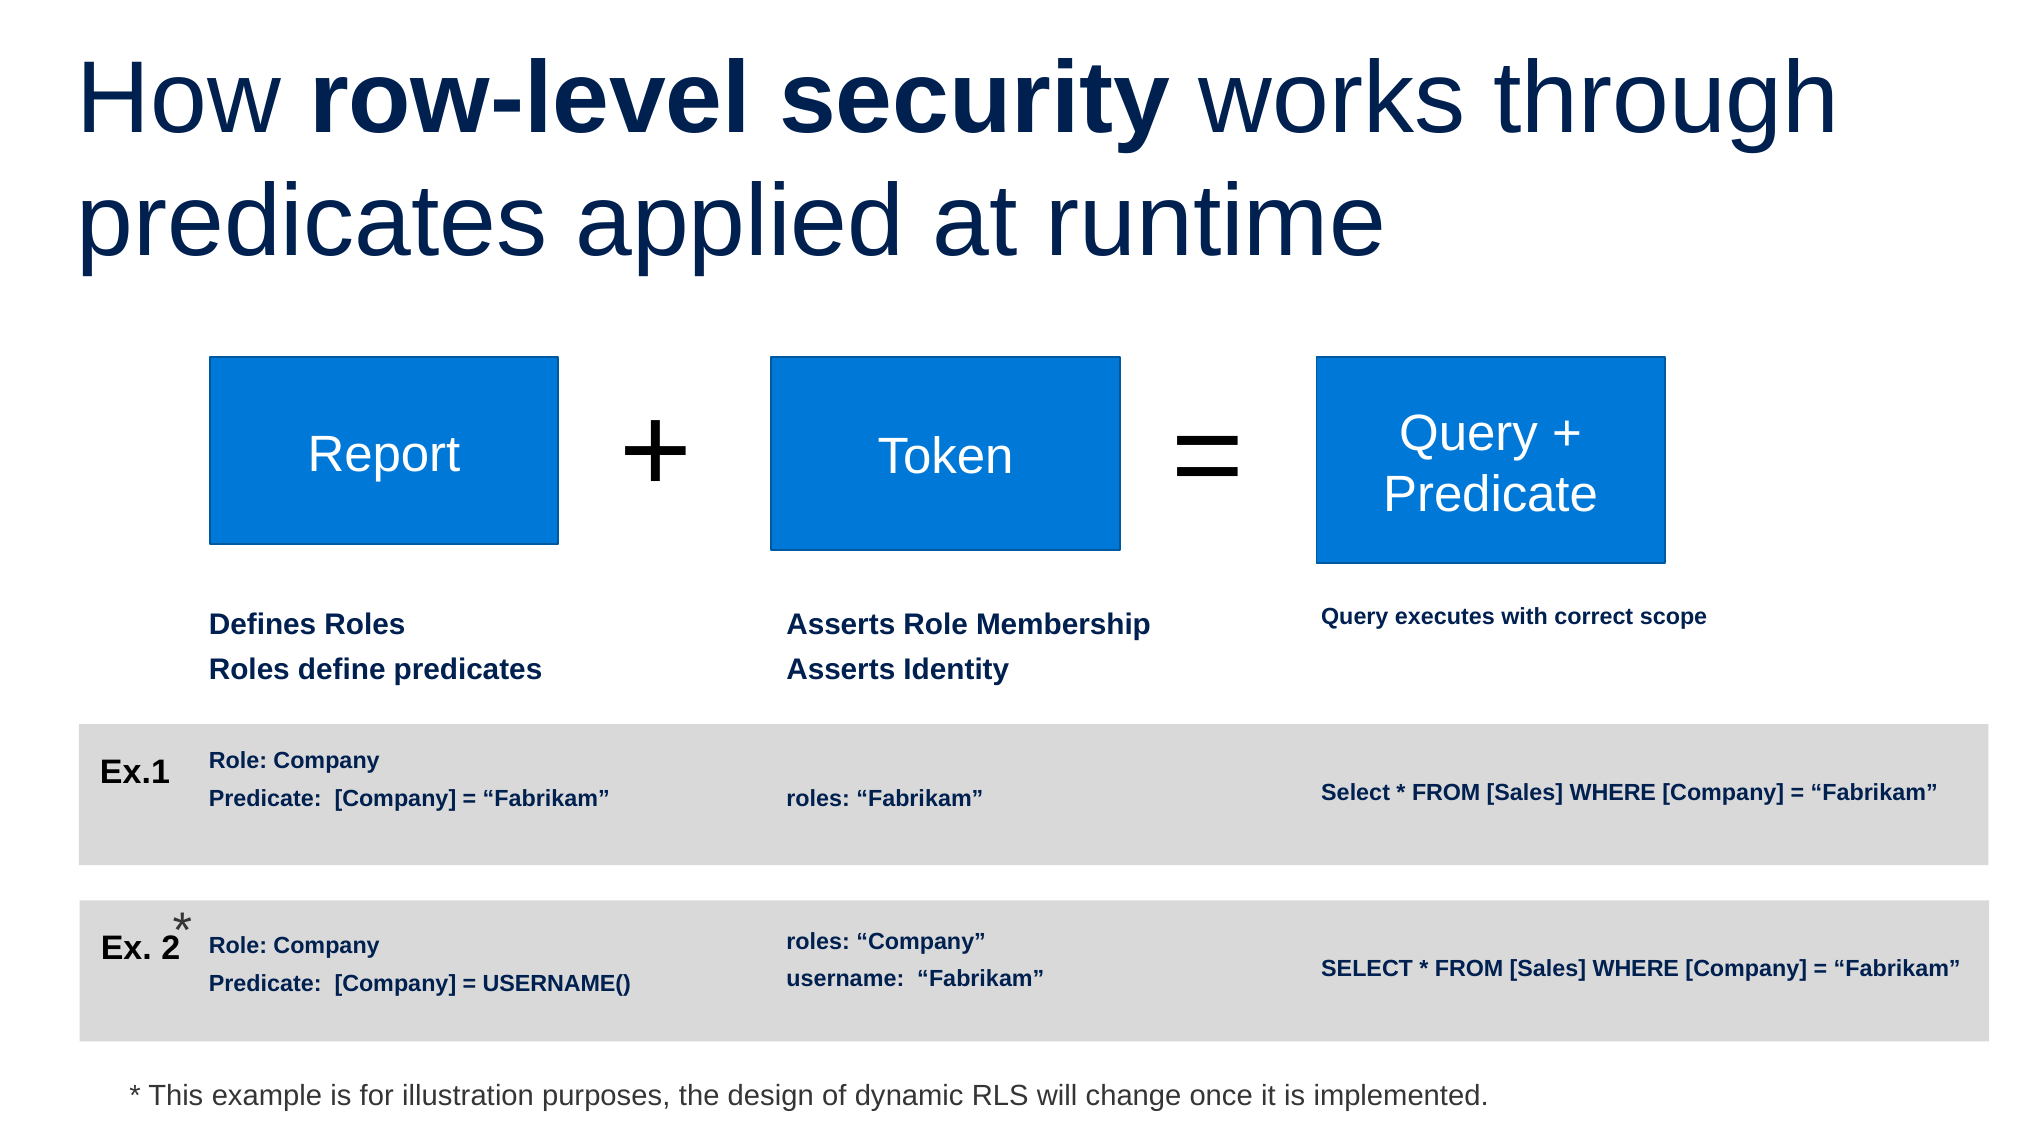

How row-level security works through predicates applied at runtime
Report
Query + Predicate
Token
+
=
Query executes with correct scope

Select * FROM [Sales] WHERE [Company] = “Fabrikam”

SELECT * FROM [Sales] WHERE [Company] = “Fabrikam”

Defines Roles
Roles define predicates

Role: Company
Predicate:  [Company] = “Fabrikam”

Role: Company
Predicate:  [Company] = USERNAME()

Asserts Role Membership
Asserts Identity

roles: “Fabrikam”

roles: “Company”
username:  “Fabrikam”

Ex.1
*

Ex. 2
* This example is for illustration purposes, the design of dynamic RLS will change once it is implemented.